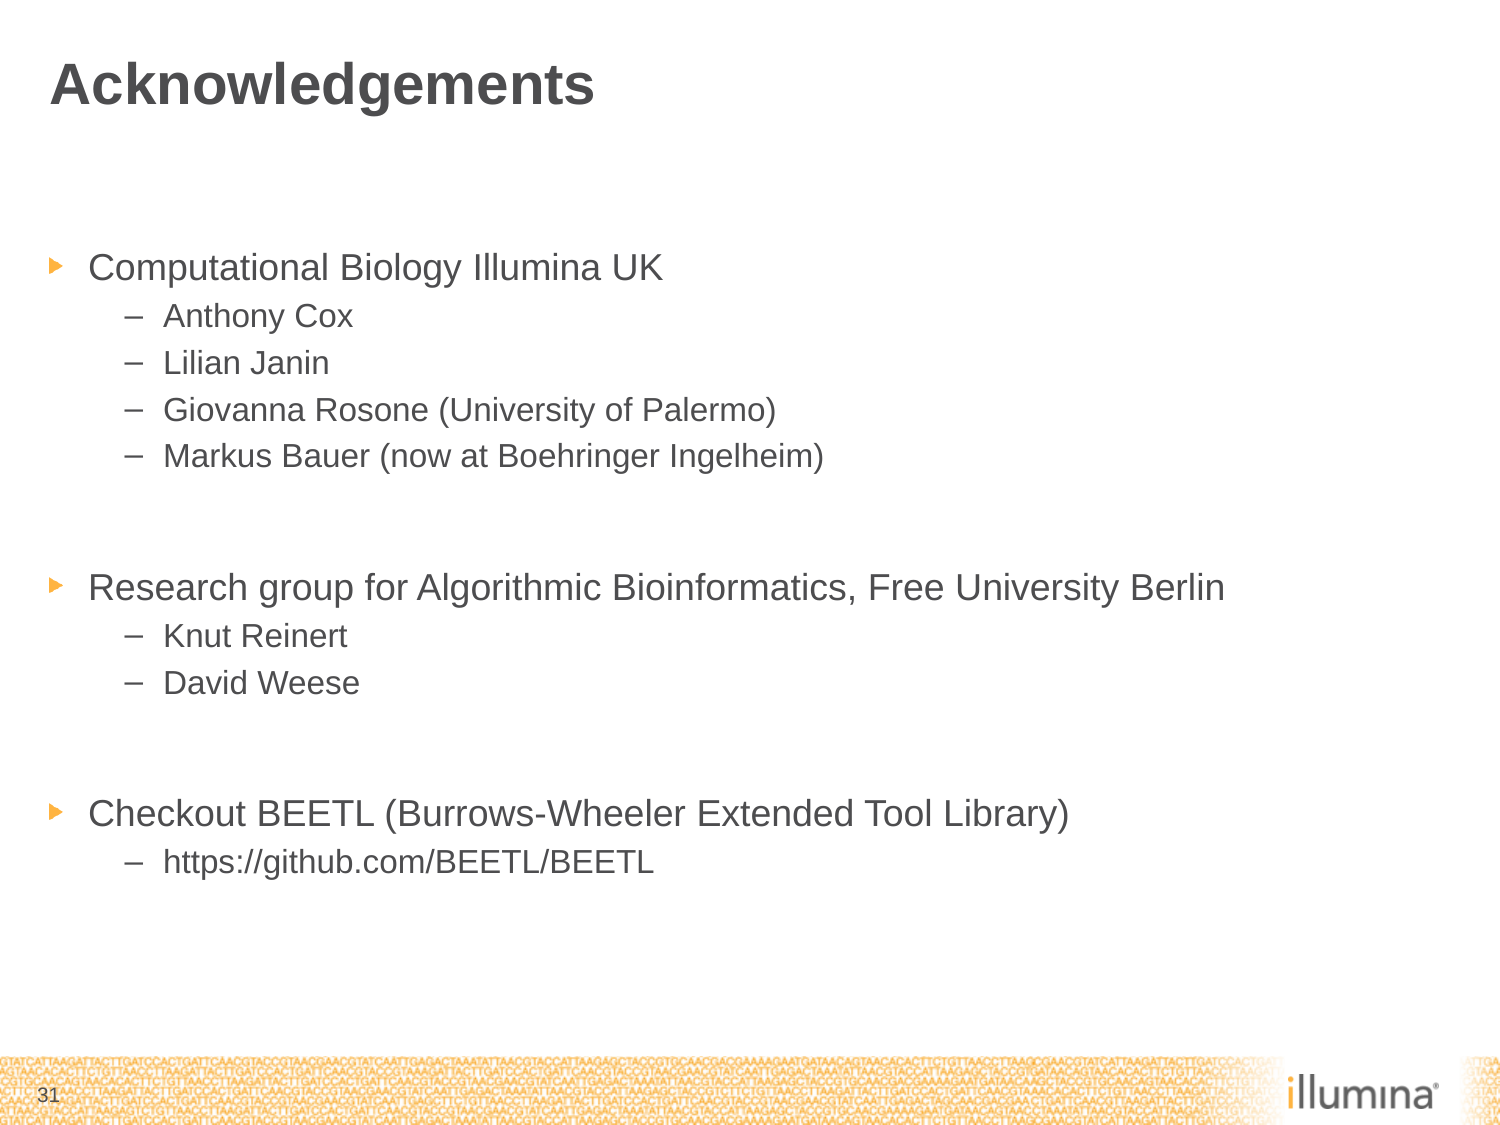

# Acknowledgements
Computational Biology Illumina UK
Anthony Cox
Lilian Janin
Giovanna Rosone (University of Palermo)
Markus Bauer (now at Boehringer Ingelheim)

Research group for Algorithmic Bioinformatics, Free University Berlin
Knut Reinert
David Weese

Checkout BEETL (Burrows-Wheeler Extended Tool Library)
https://github.com/BEETL/BEETL